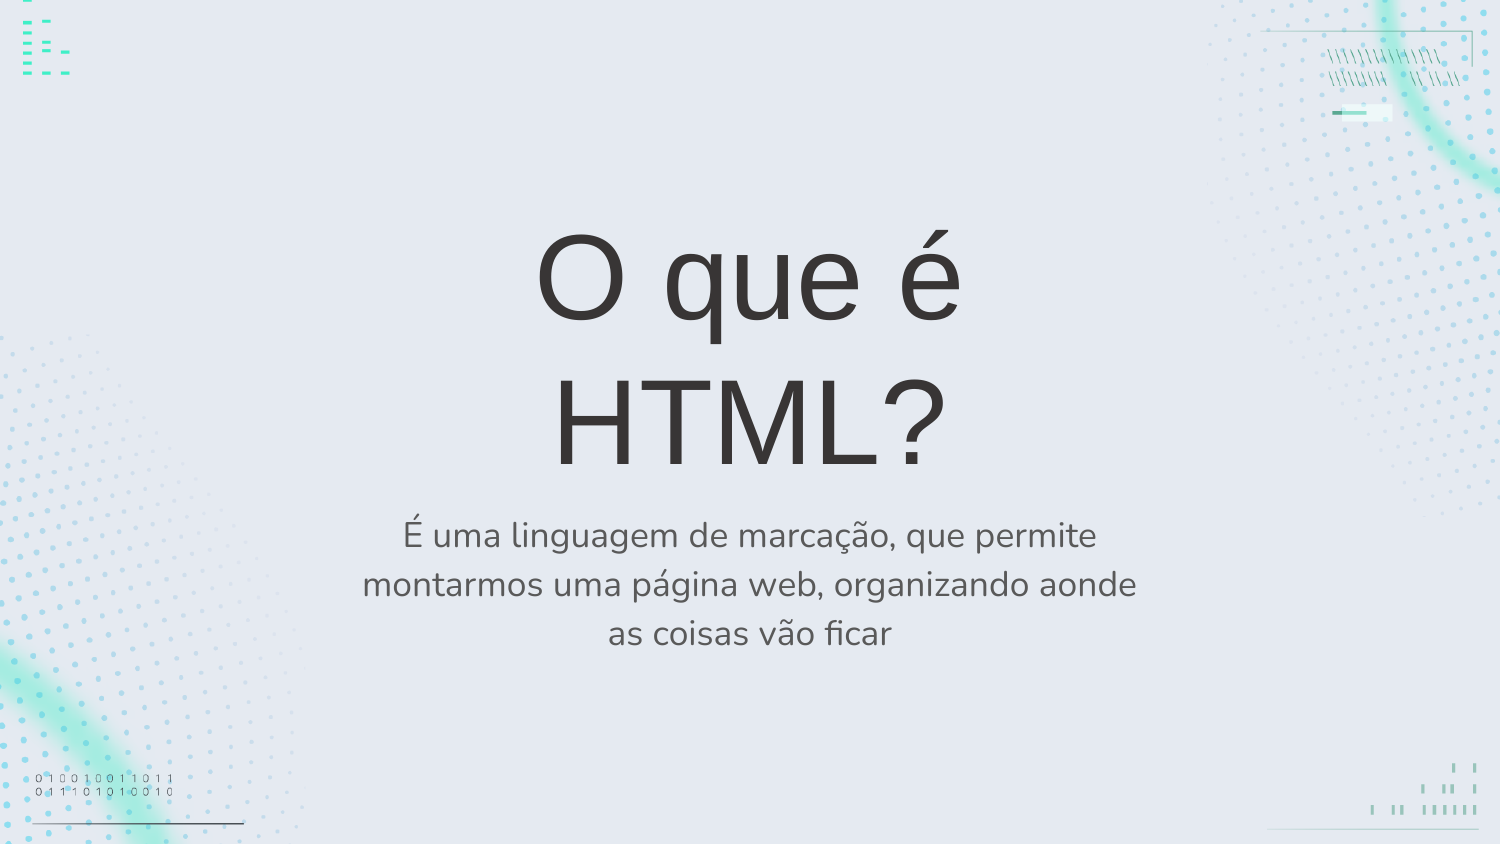

# O que é
HTML?
É uma linguagem de marcação, que permite montarmos uma página web, organizando aonde as coisas vão ficar